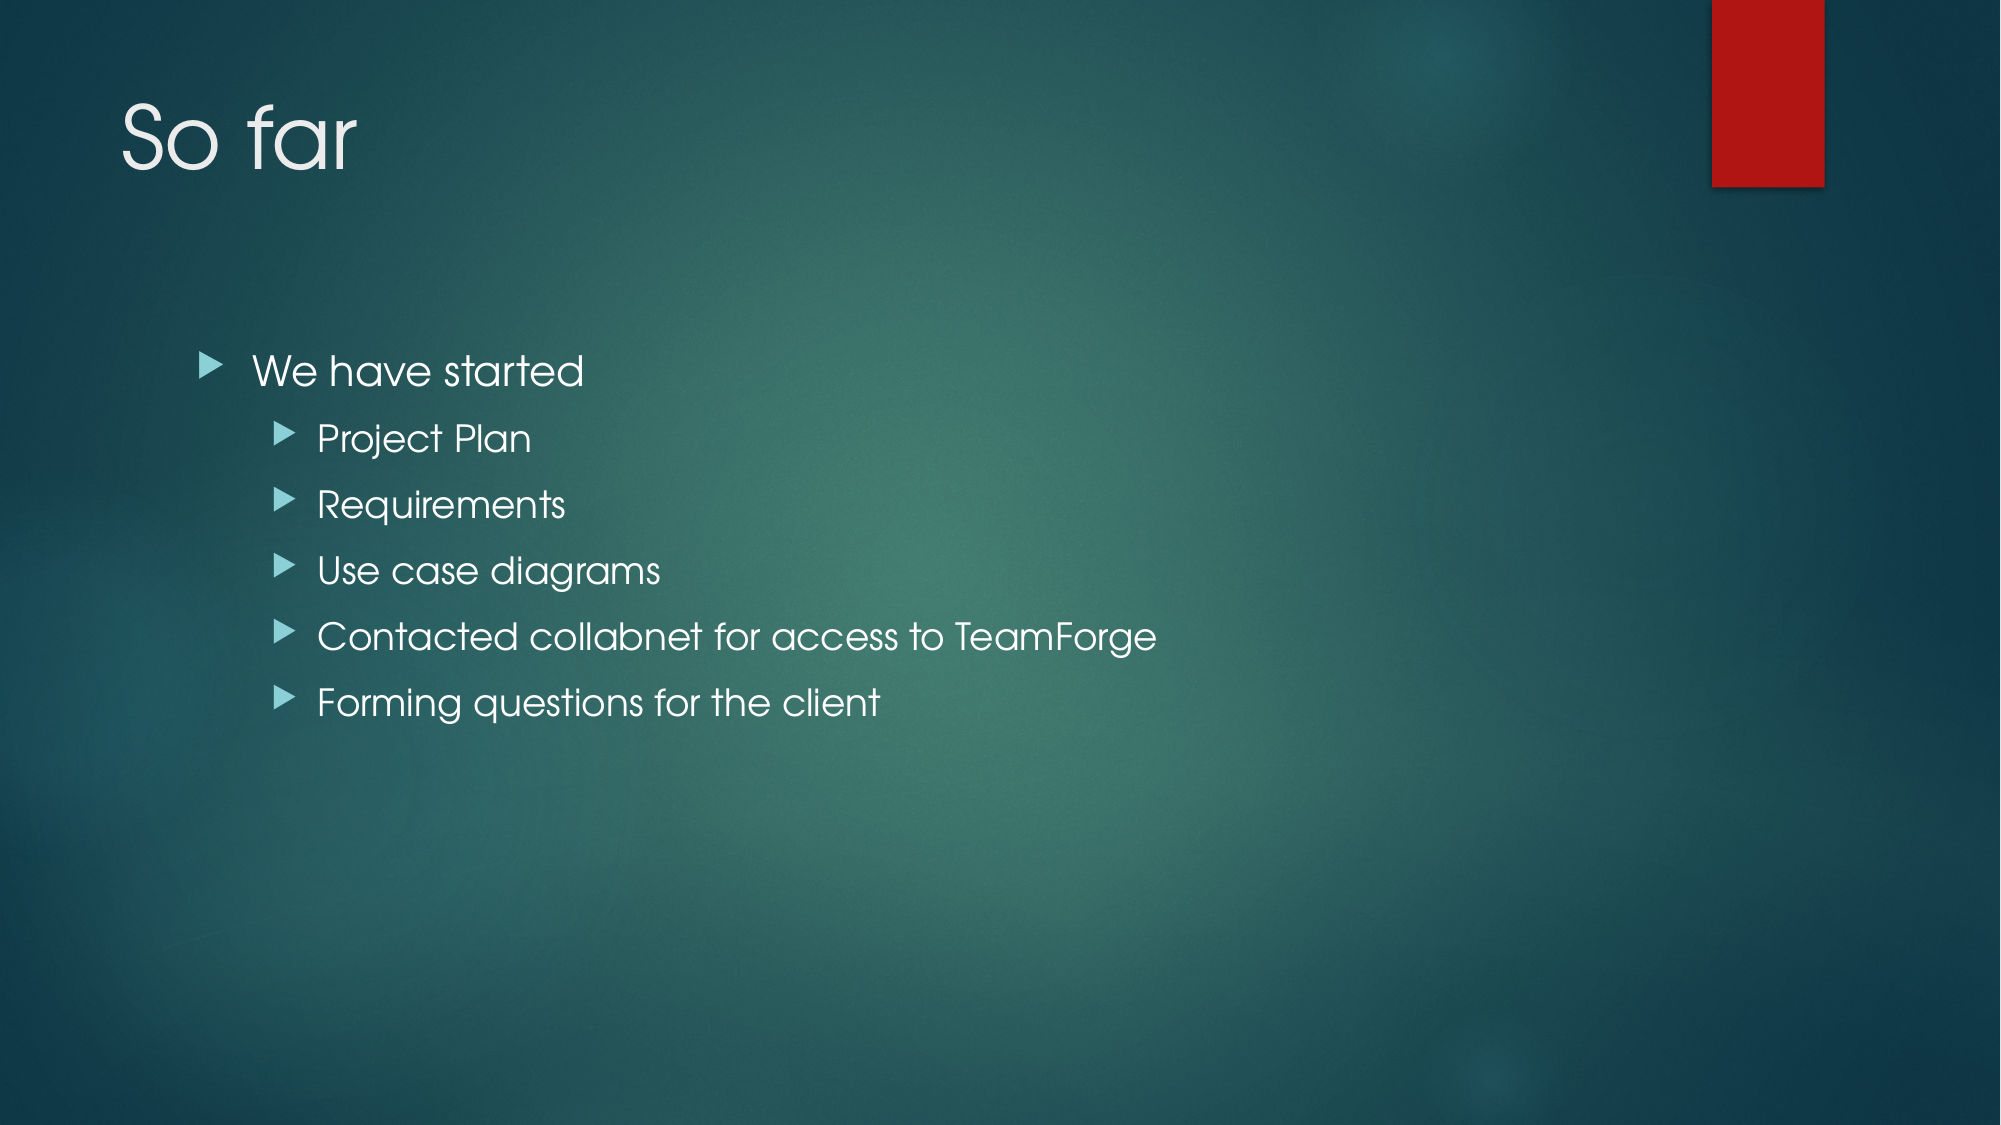

# So far
We have started
Project Plan
Requirements
Use case diagrams
Contacted collabnet for access to TeamForge
Forming questions for the client